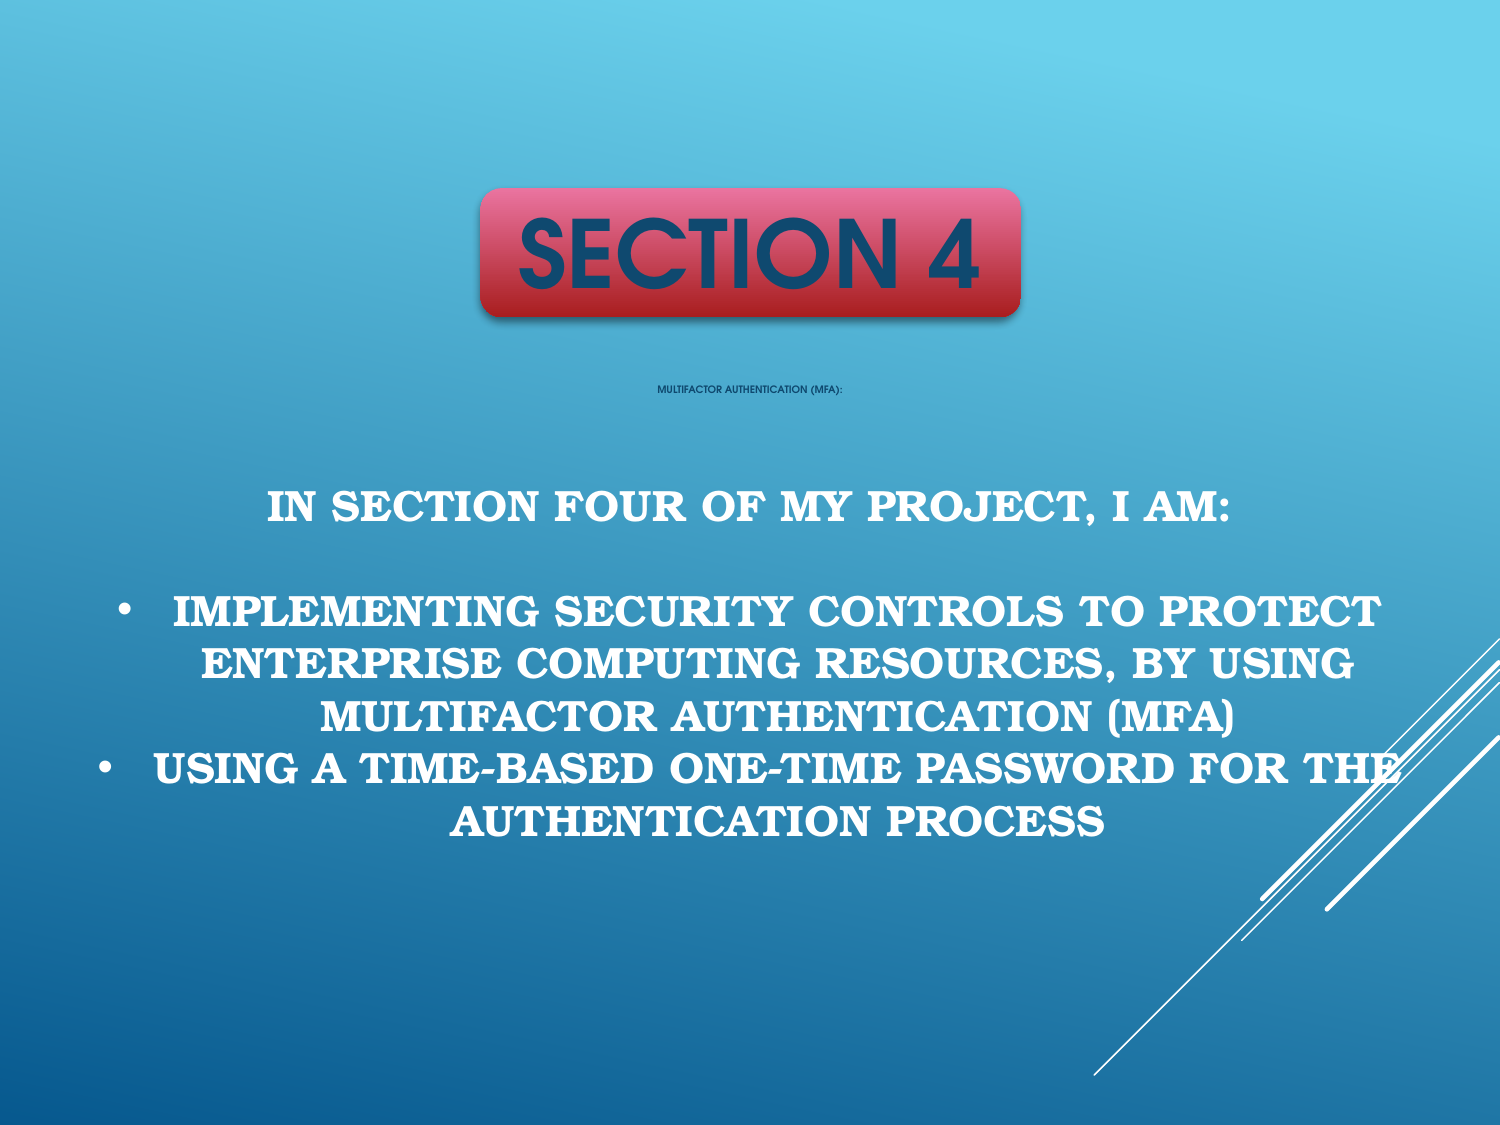

SECTION 4

# Multifactor Authentication (MFA):
In section four of my project, I am:

implementing security controls to protect enterprise computing resources, by using multifactor authentication (MFA)
Using a time-based one-time password for the authentication process